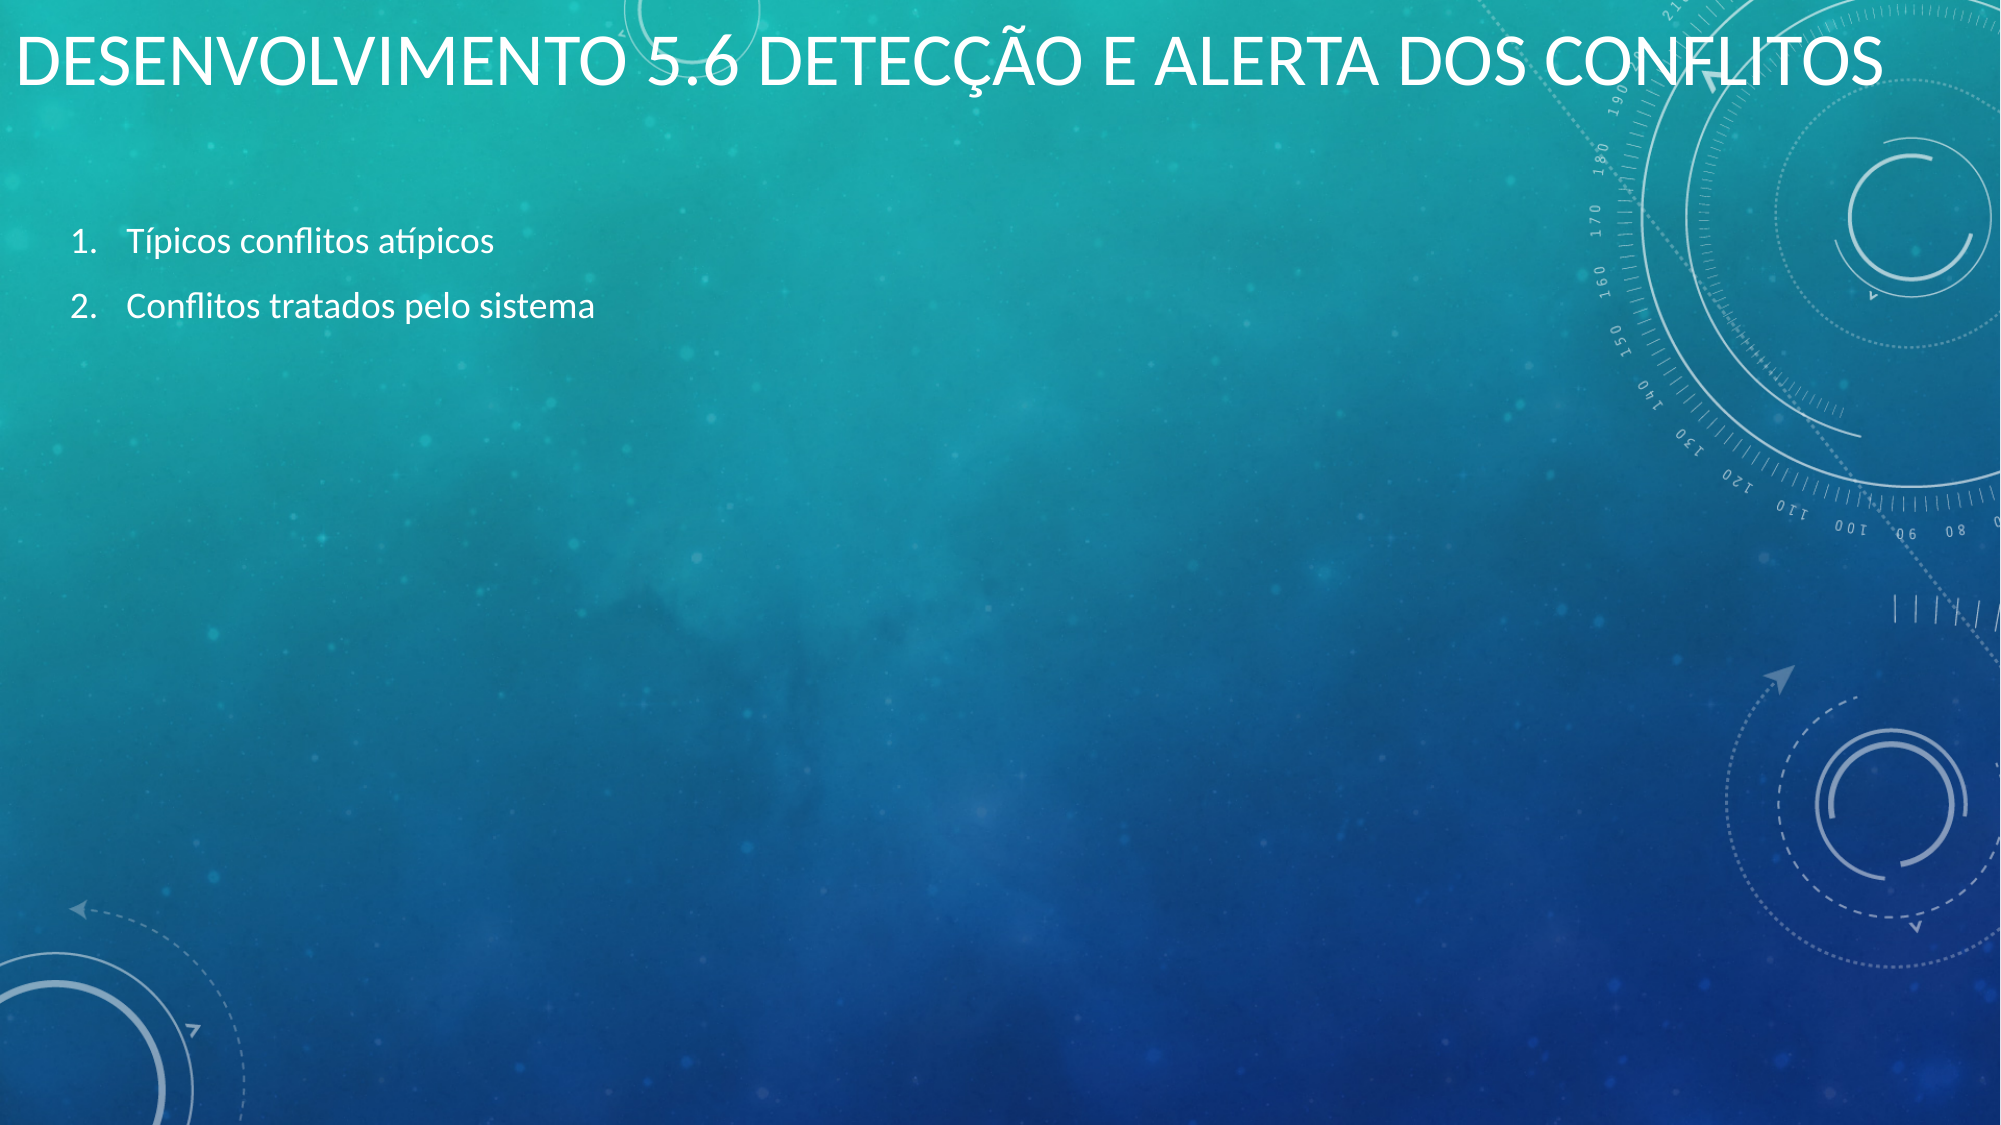

# Desenvolvimento 5.6 Detecção e alerta dos conflitos
Típicos conflitos atípicos
Conflitos tratados pelo sistema